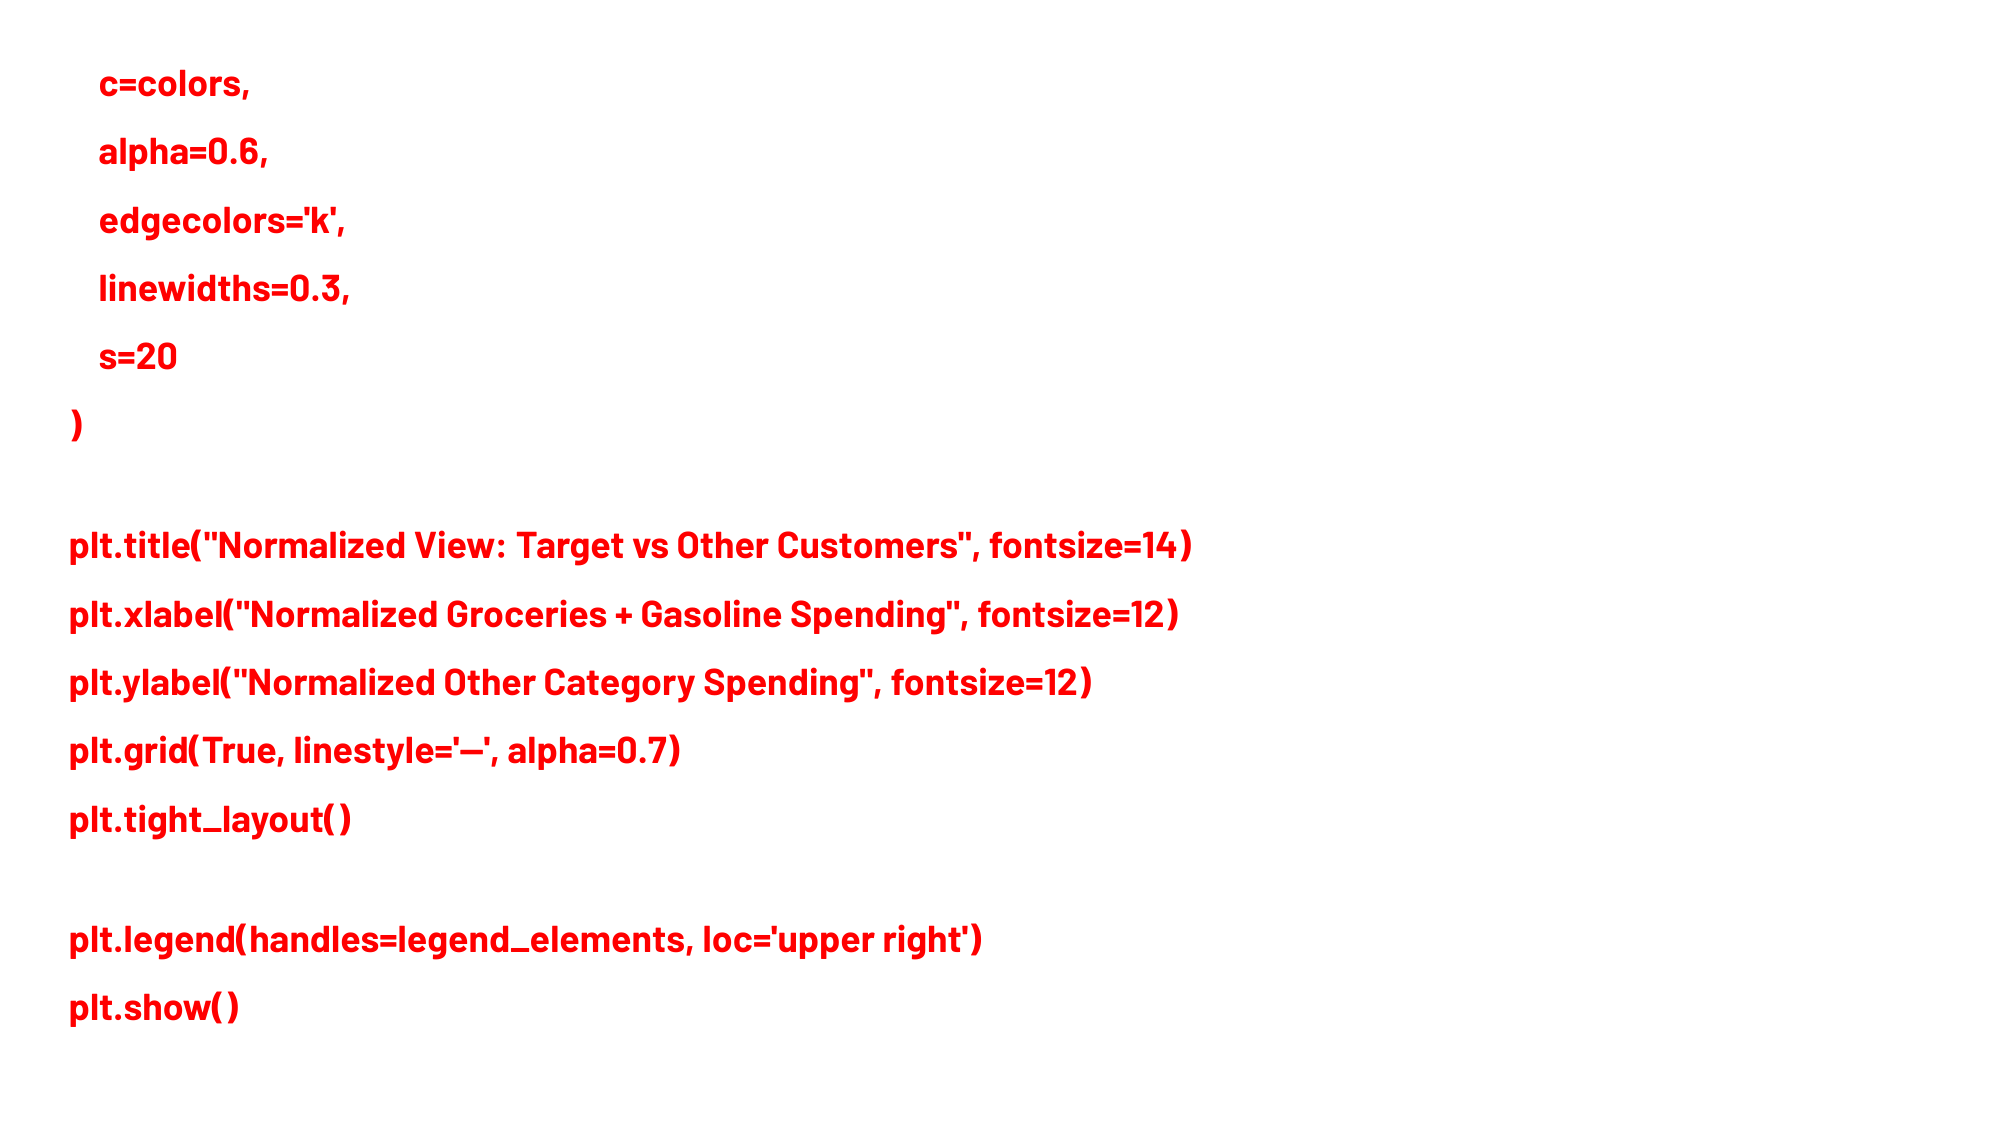

c=colors,
    alpha=0.6,
    edgecolors='k',
    linewidths=0.3,
    s=20
)
plt.title("Normalized View: Target vs Other Customers", fontsize=14)
plt.xlabel("Normalized Groceries + Gasoline Spending", fontsize=12)
plt.ylabel("Normalized Other Category Spending", fontsize=12)
plt.grid(True, linestyle='--', alpha=0.7)
plt.tight_layout()
plt.legend(handles=legend_elements, loc='upper right')
plt.show()